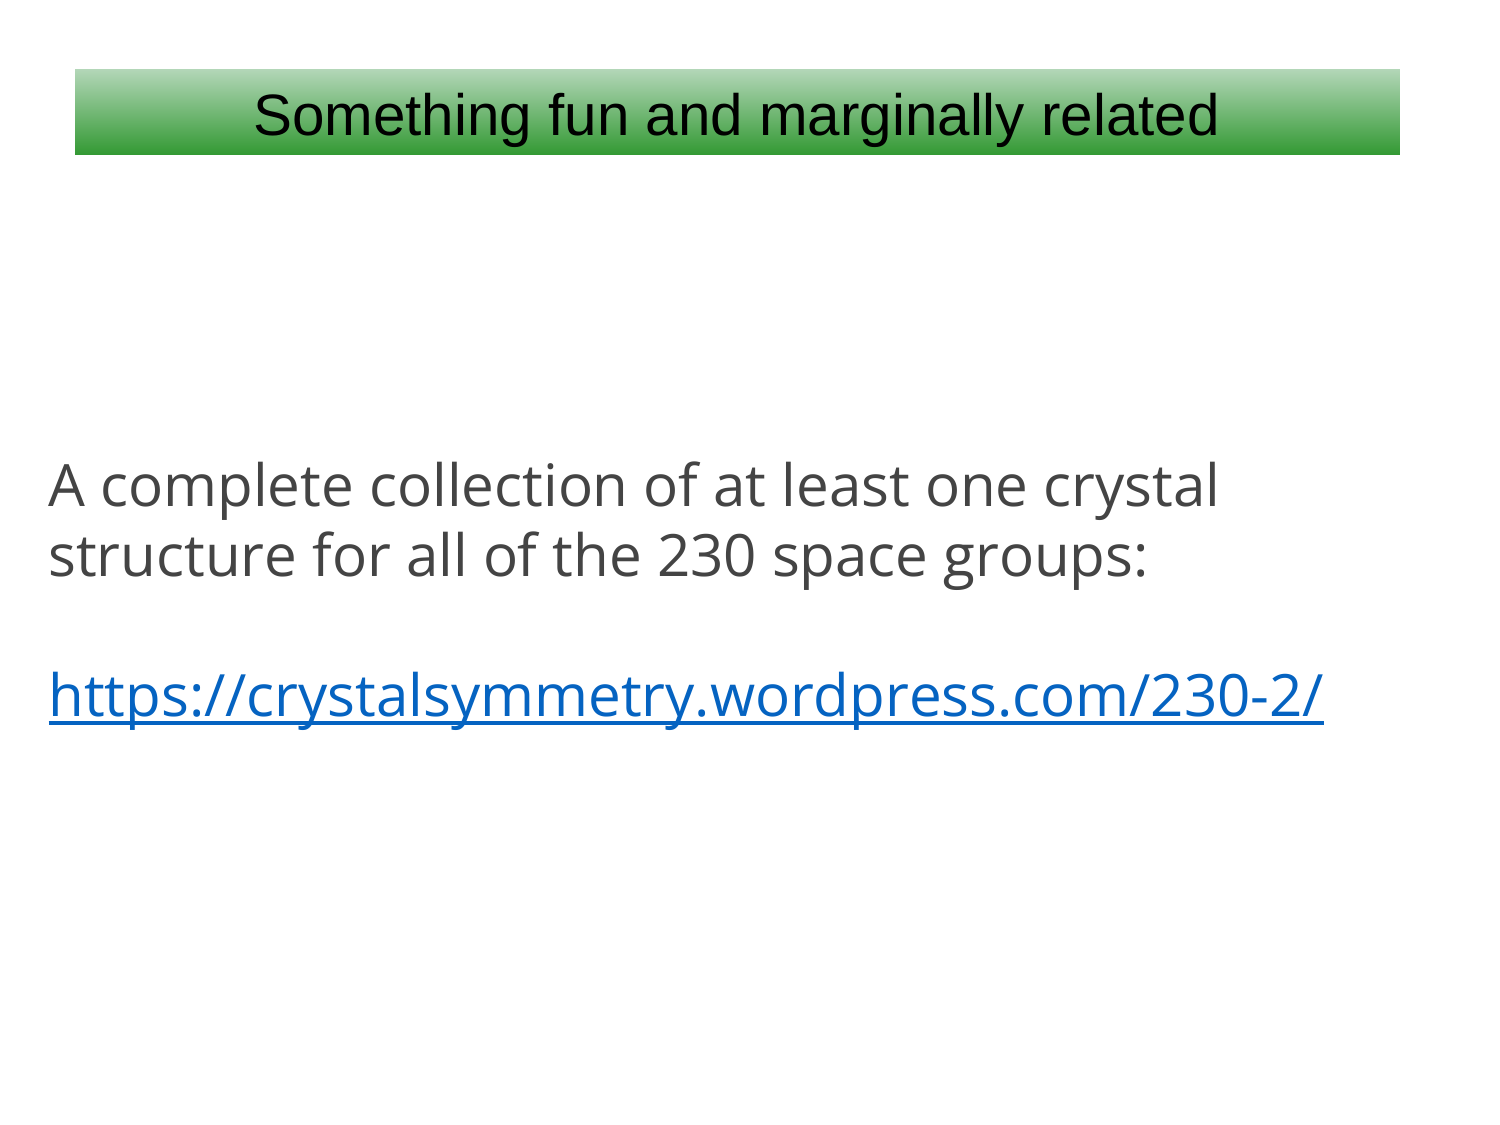

Something fun and marginally related
A complete collection of at least one crystal structure for all of the 230 space groups:

https://crystalsymmetry.wordpress.com/230-2/